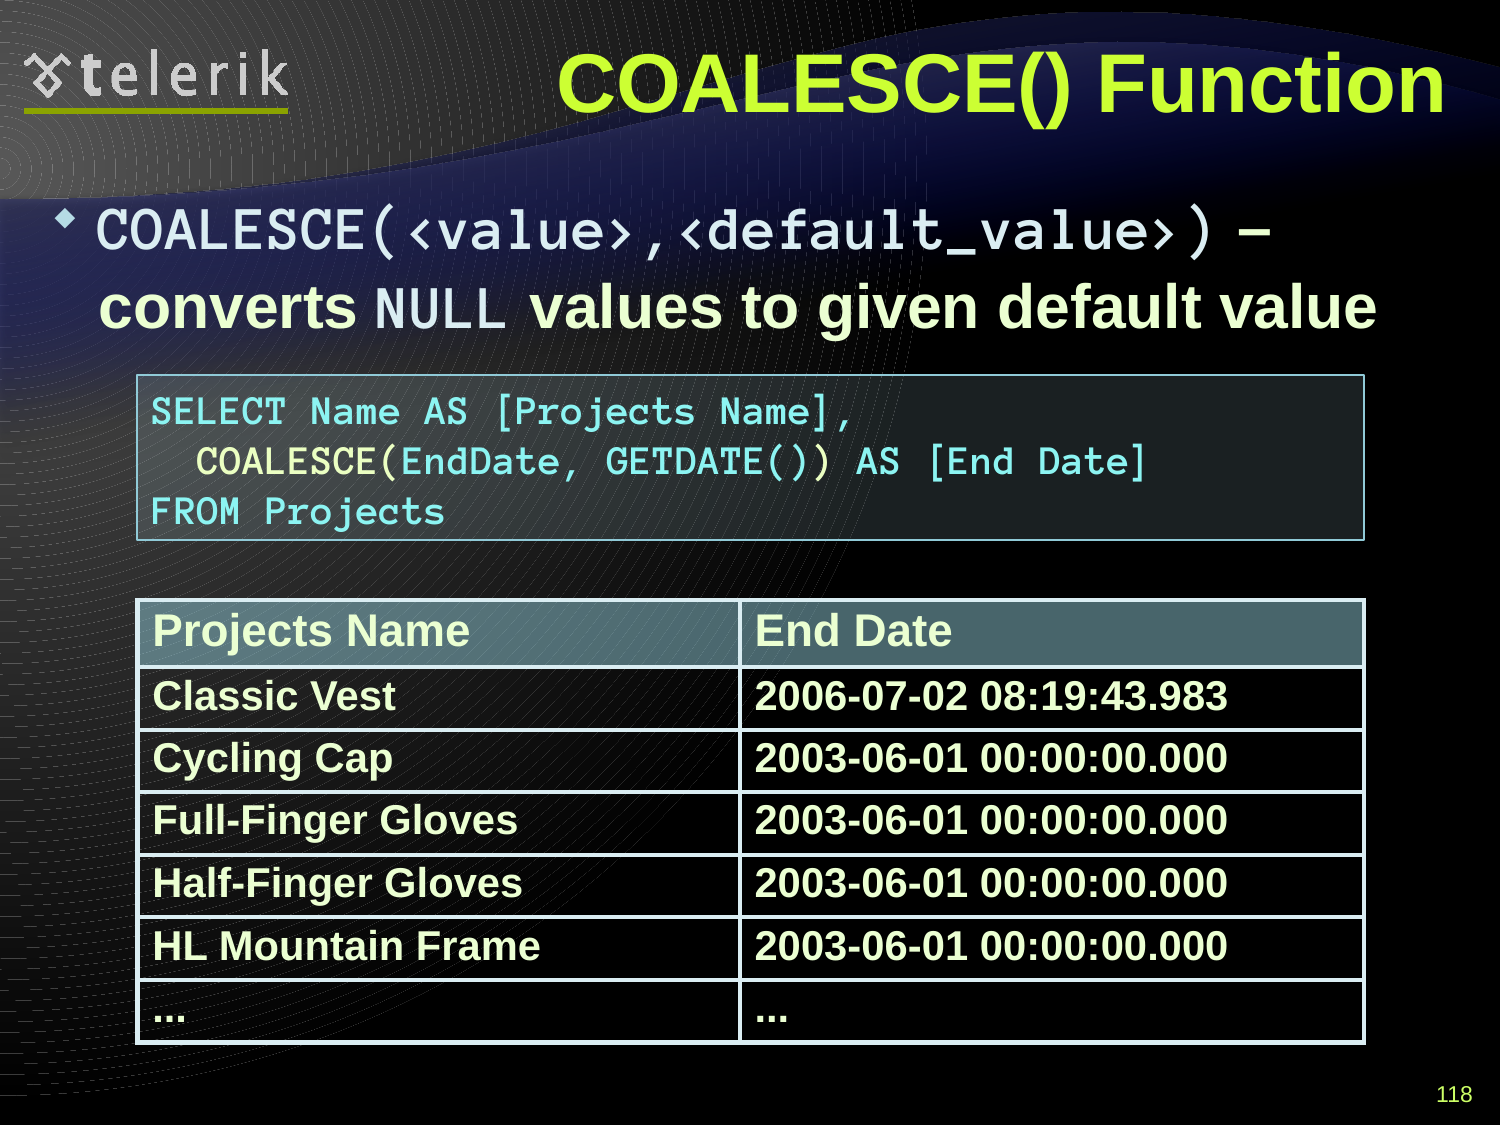

# COALESCE() Function
COALESCE(<value>,<default_value>) – converts NULL values to given default value
SELECT Name AS [Projects Name],
  COALESCE(EndDate, GETDATE()) AS [End Date]
FROM Projects
| Projects Name | End Date |
| --- | --- |
| Classic Vest | 2006-07-02 08:19:43.983 |
| Cycling Cap | 2003-06-01 00:00:00.000 |
| Full-Finger Gloves | 2003-06-01 00:00:00.000 |
| Half-Finger Gloves | 2003-06-01 00:00:00.000 |
| HL Mountain Frame | 2003-06-01 00:00:00.000 |
| ... | ... |
118